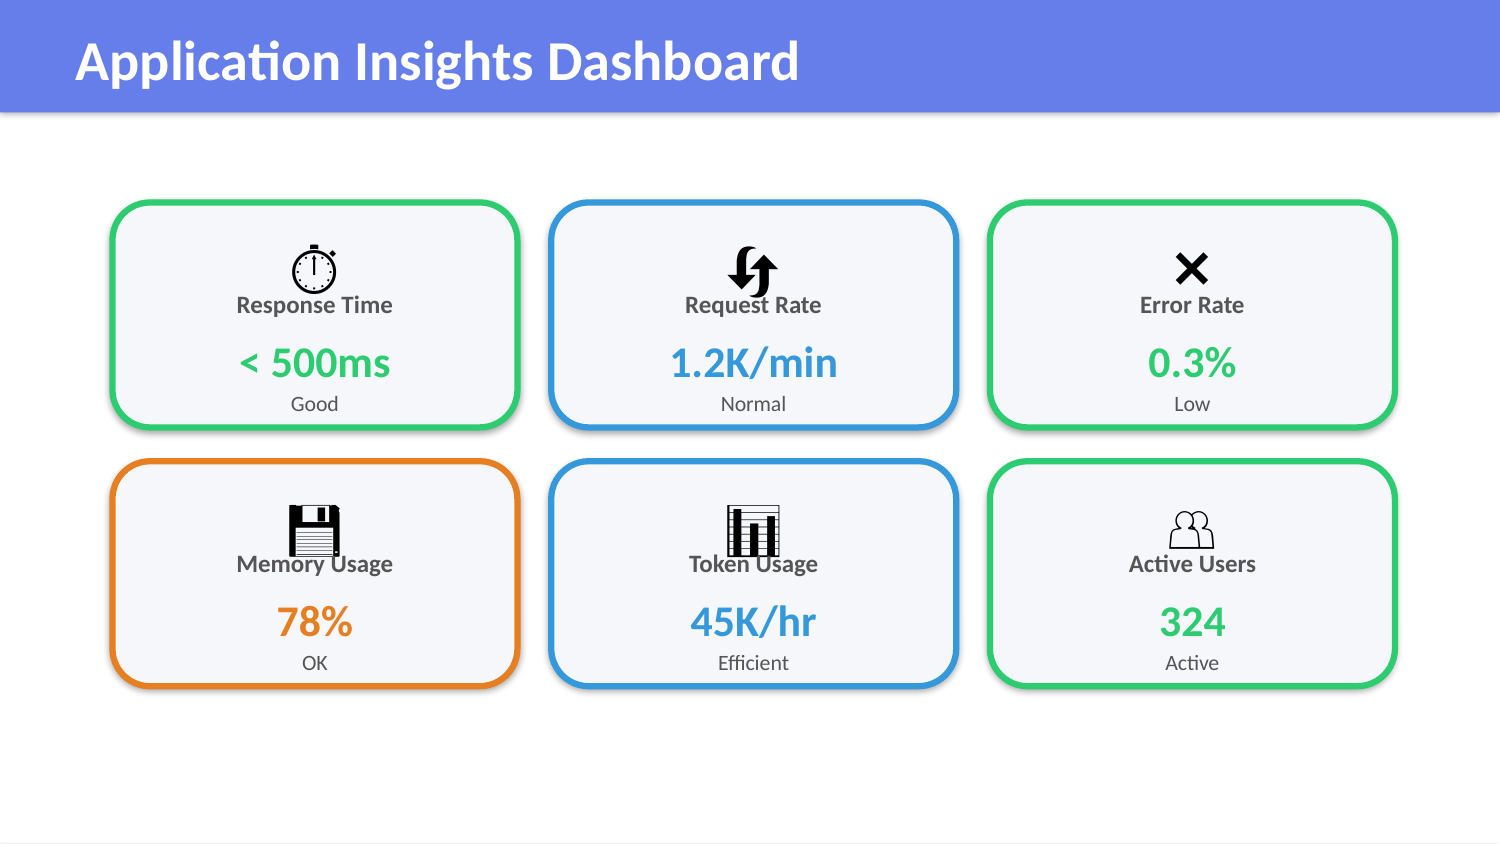

Application Insights Dashboard

⏱️
🔄
❌
Response Time
Request Rate
Error Rate
< 500ms
1.2K/min
0.3%
Good
Normal
Low

💾
📊
👥
Memory Usage
Token Usage
Active Users
78%
45K/hr
324
OK
Efficient
Active